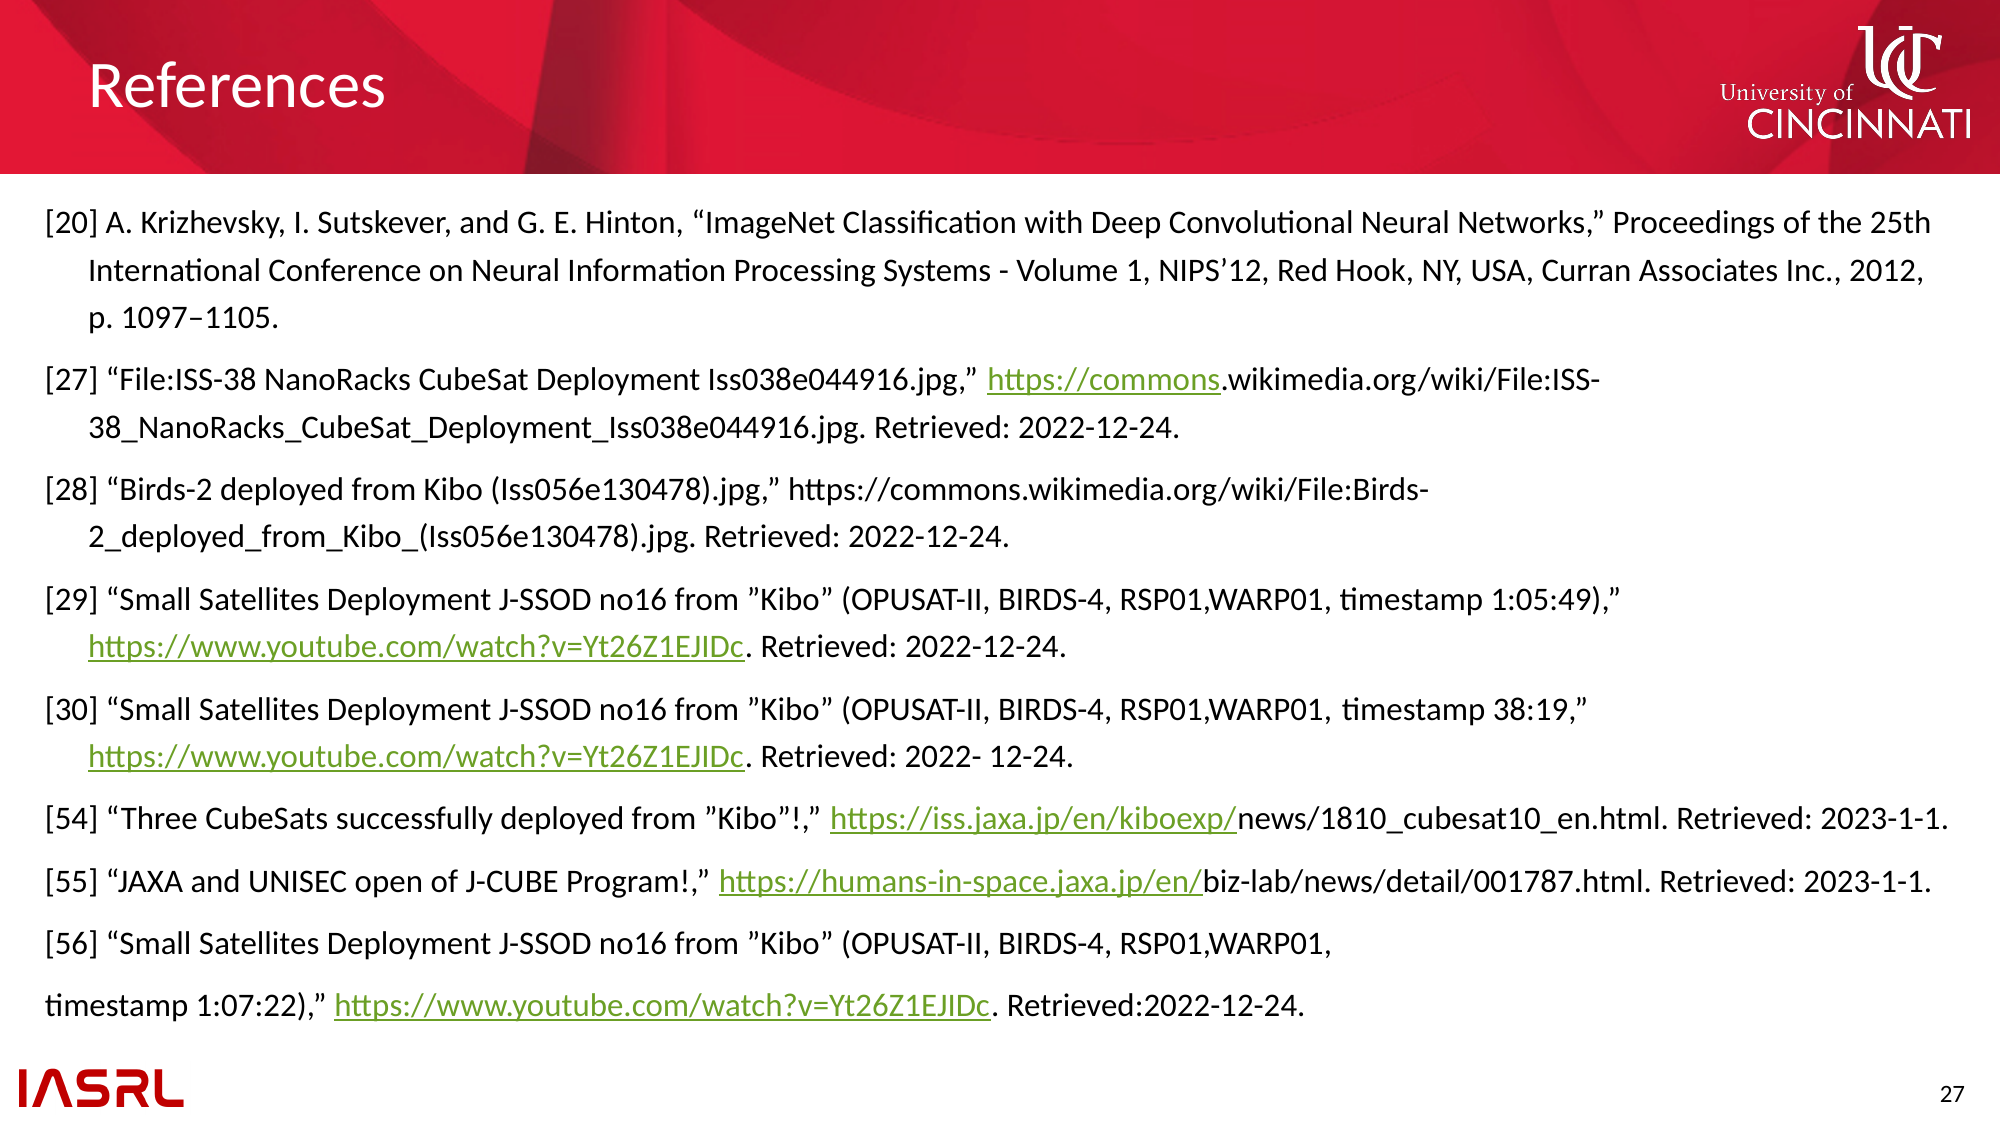

# References
[20] A. Krizhevsky, I. Sutskever, and G. E. Hinton, “ImageNet Classification with Deep Convolutional Neural Networks,” Proceedings of the 25th International Conference on Neural Information Processing Systems - Volume 1, NIPS’12, Red Hook, NY, USA, Curran Associates Inc., 2012, p. 1097–1105.
[27] “File:ISS-38 NanoRacks CubeSat Deployment Iss038e044916.jpg,” https://commons.wikimedia.org/wiki/File:ISS-38_NanoRacks_CubeSat_Deployment_Iss038e044916.jpg. Retrieved: 2022-12-24.
[28] “Birds-2 deployed from Kibo (Iss056e130478).jpg,” https://commons.wikimedia.org/wiki/File:Birds-2_deployed_from_Kibo_(Iss056e130478).jpg. Retrieved: 2022-12-24.
[29] “Small Satellites Deployment J-SSOD no16 from ”Kibo” (OPUSAT-II, BIRDS-4, RSP01,WARP01, timestamp 1:05:49),” https://www.youtube.com/watch?v=Yt26Z1EJIDc. Retrieved: 2022-12-24.
[30] “Small Satellites Deployment J-SSOD no16 from ”Kibo” (OPUSAT-II, BIRDS-4, RSP01,WARP01, timestamp 38:19,” https://www.youtube.com/watch?v=Yt26Z1EJIDc. Retrieved: 2022- 12-24.
[54] “Three CubeSats successfully deployed from ”Kibo”!,” https://iss.jaxa.jp/en/kiboexp/news/1810_cubesat10_en.html. Retrieved: 2023-1-1.
[55] “JAXA and UNISEC open of J-CUBE Program!,” https://humans-in-space.jaxa.jp/en/biz-lab/news/detail/001787.html. Retrieved: 2023-1-1.
[56] “Small Satellites Deployment J-SSOD no16 from ”Kibo” (OPUSAT-II, BIRDS-4, RSP01,WARP01,
timestamp 1:07:22),” https://www.youtube.com/watch?v=Yt26Z1EJIDc. Retrieved:2022-12-24.
27